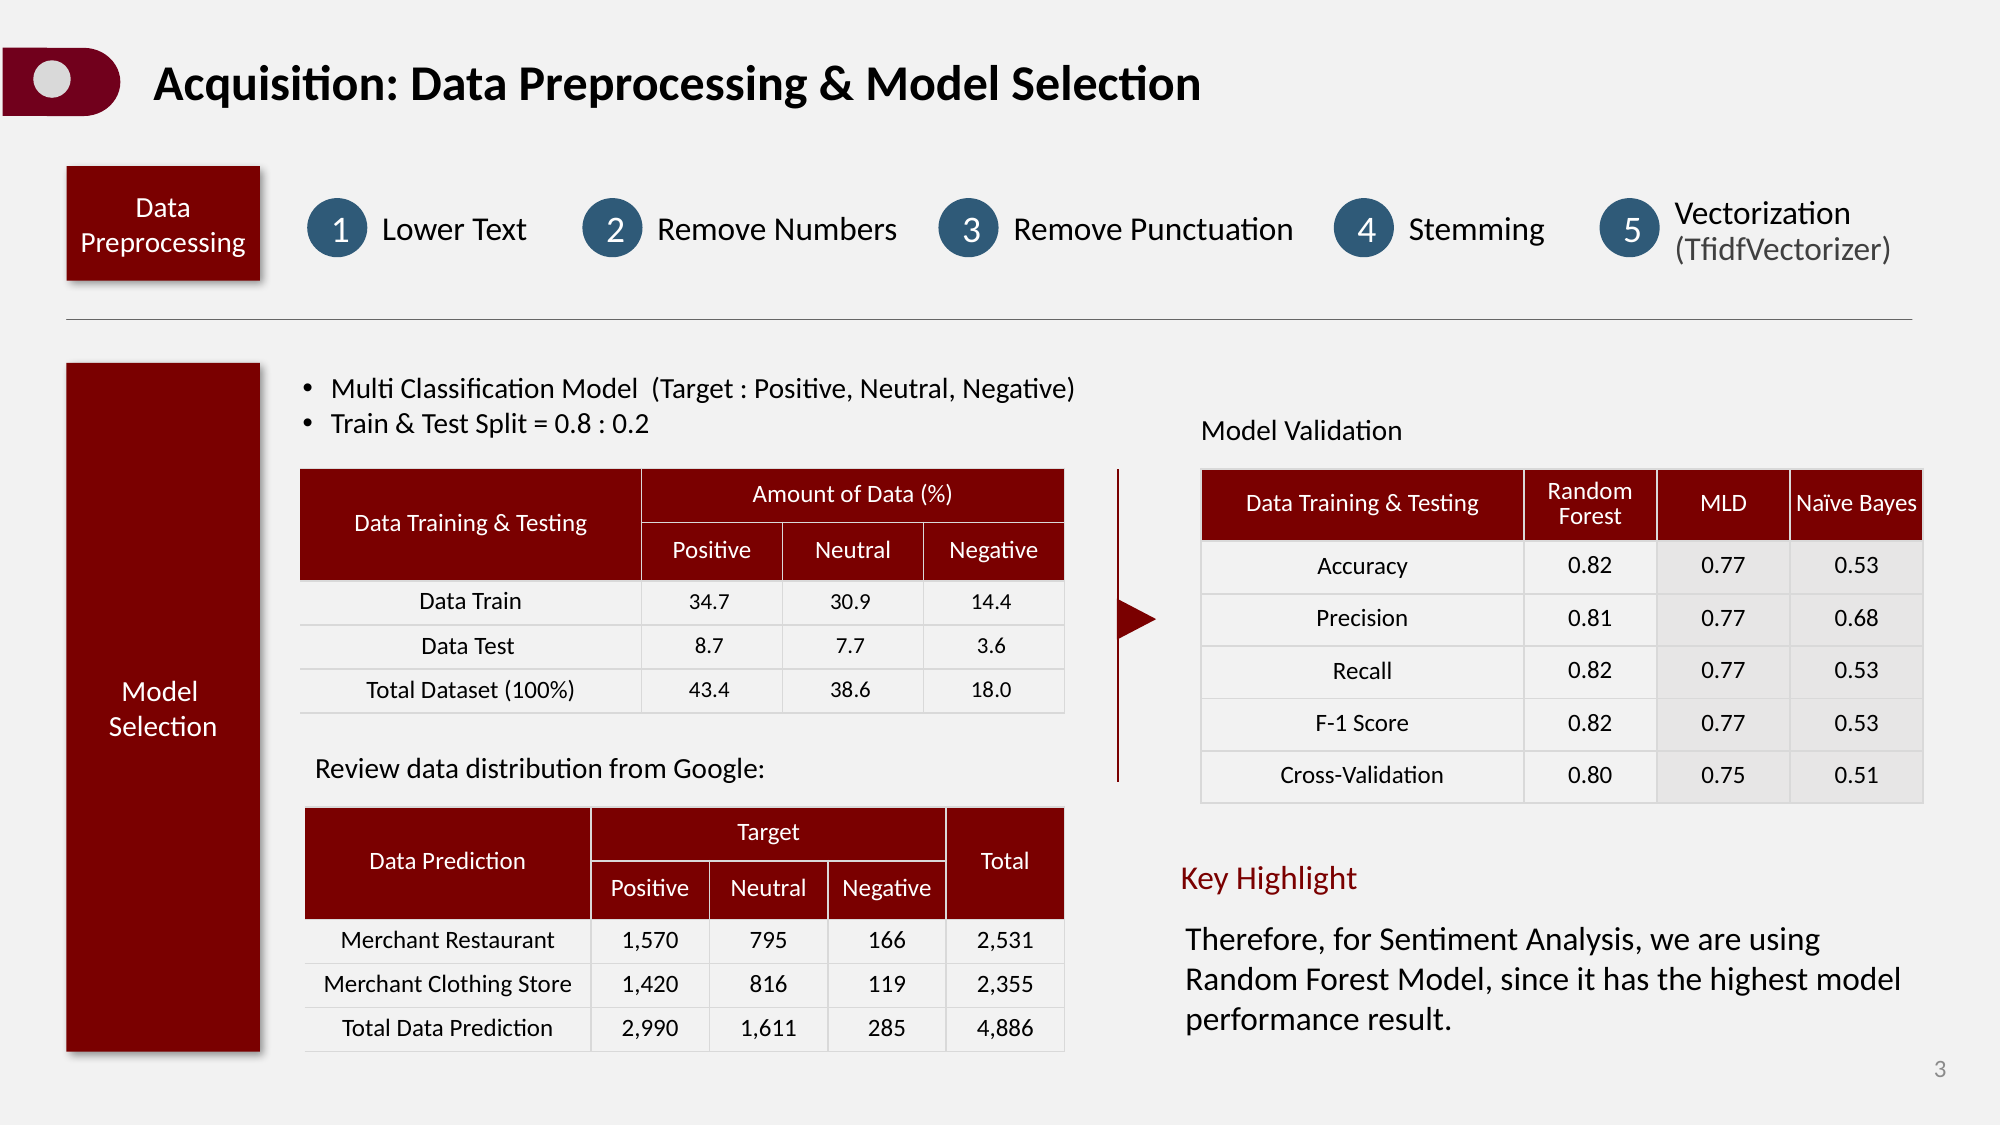

Acquisition: Data Preprocessing & Model Selection

Data Preprocessing
Vectorization
(TfidfVectorizer)
1
2
3
4
5
Lower Text
Remove Numbers
Remove Punctuation
Stemming
Multi Classification Model  (Target : Positive, Neutral, Negative)
Train & Test Split = 0.8 : 0.2
Model
Selection
Model Validation
| Data Training & Testing | Amount of Data (%) |  |  |
| --- | --- | --- | --- |
|  | Positive | Neutral | Negative |
| Data Train | 34.7 | 30.9 | 14.4 |
| Data Test | 8.7 | 7.7 | 3.6 |
| Total Dataset (100%) | 43.4 | 38.6 | 18.0 |
| Data Training & Testing | Random Forest | MLD | Naïve Bayes |
| --- | --- | --- | --- |
| Accuracy | 0.82 | 0.77 | 0.53 |
| Precision | 0.81 | 0.77 | 0.68 |
| Recall | 0.82 | 0.77 | 0.53 |
| F-1 Score | 0.82 | 0.77 | 0.53 |
| Cross-Validation | 0.80 | 0.75 | 0.51 |

Review data distribution from Google:
| Data Prediction | Target |  |  | Total |
| --- | --- | --- | --- | --- |
|  | Positive | Neutral | Negative |  |
| Merchant Restaurant | 1,570 | 795 | 166 | 2,531 |
| Merchant Clothing Store | 1,420 | 816 | 119 | 2,355 |
| Total Data Prediction | 2,990 | 1,611 | 285 | 4,886 |
Key Highlight
Therefore, for Sentiment Analysis, we are using Random Forest Model, since it has the highest model performance result.
3